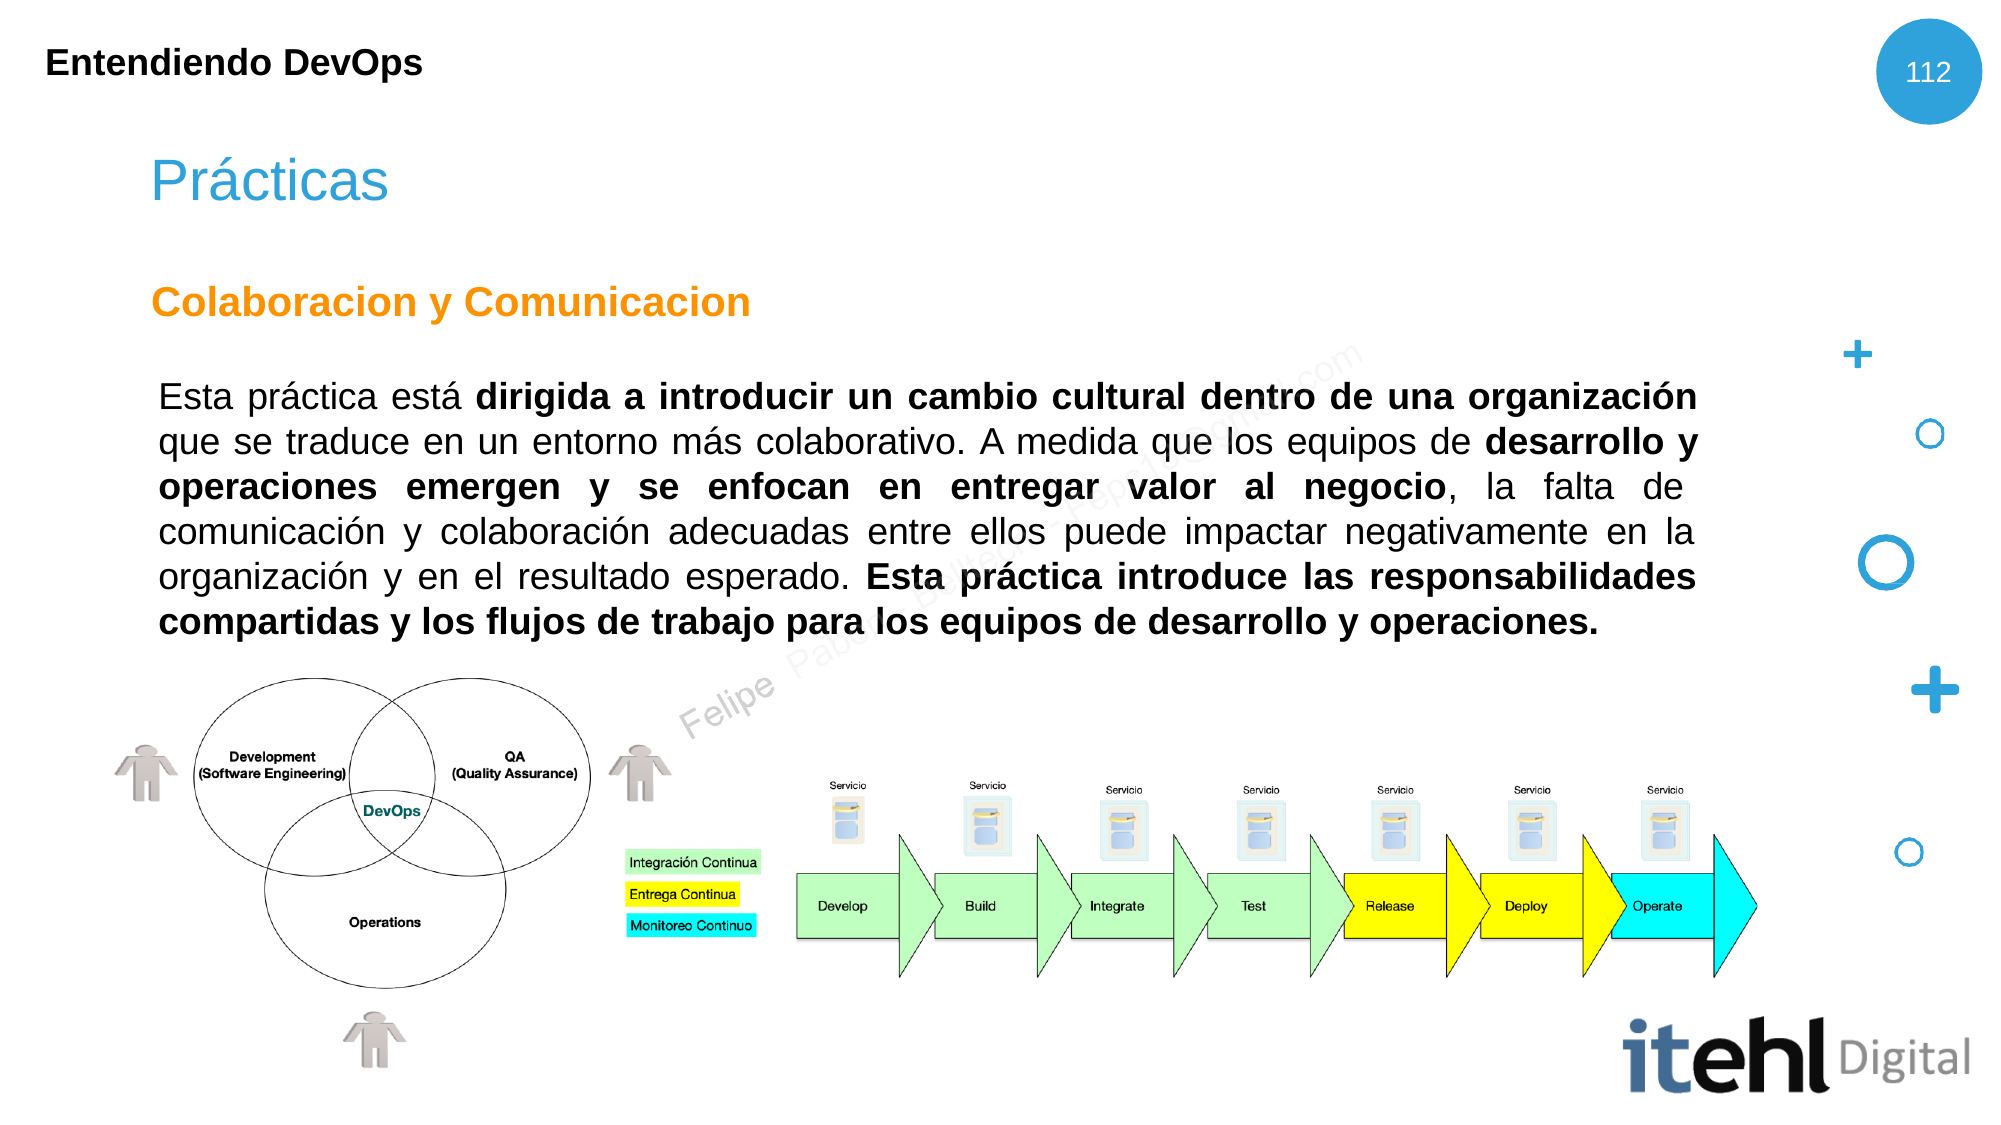

Entendiendo DevOps
112
# Prácticas
Colaboracion y Comunicacion

Esta práctica está dirigida a introducir un cambio cultural dentro de una organización  que se traduce en un entorno más colaborativo. A medida que los equipos de desarrollo y  operaciones emergen y se enfocan en entregar valor al negocio, la falta de  comunicación y colaboración adecuadas entre ellos puede impactar negativamente en la  organización y en el resultado esperado. Esta práctica introduce las responsabilidades  compartidas y los flujos de trabajo para los equipos de desarrollo y operaciones.